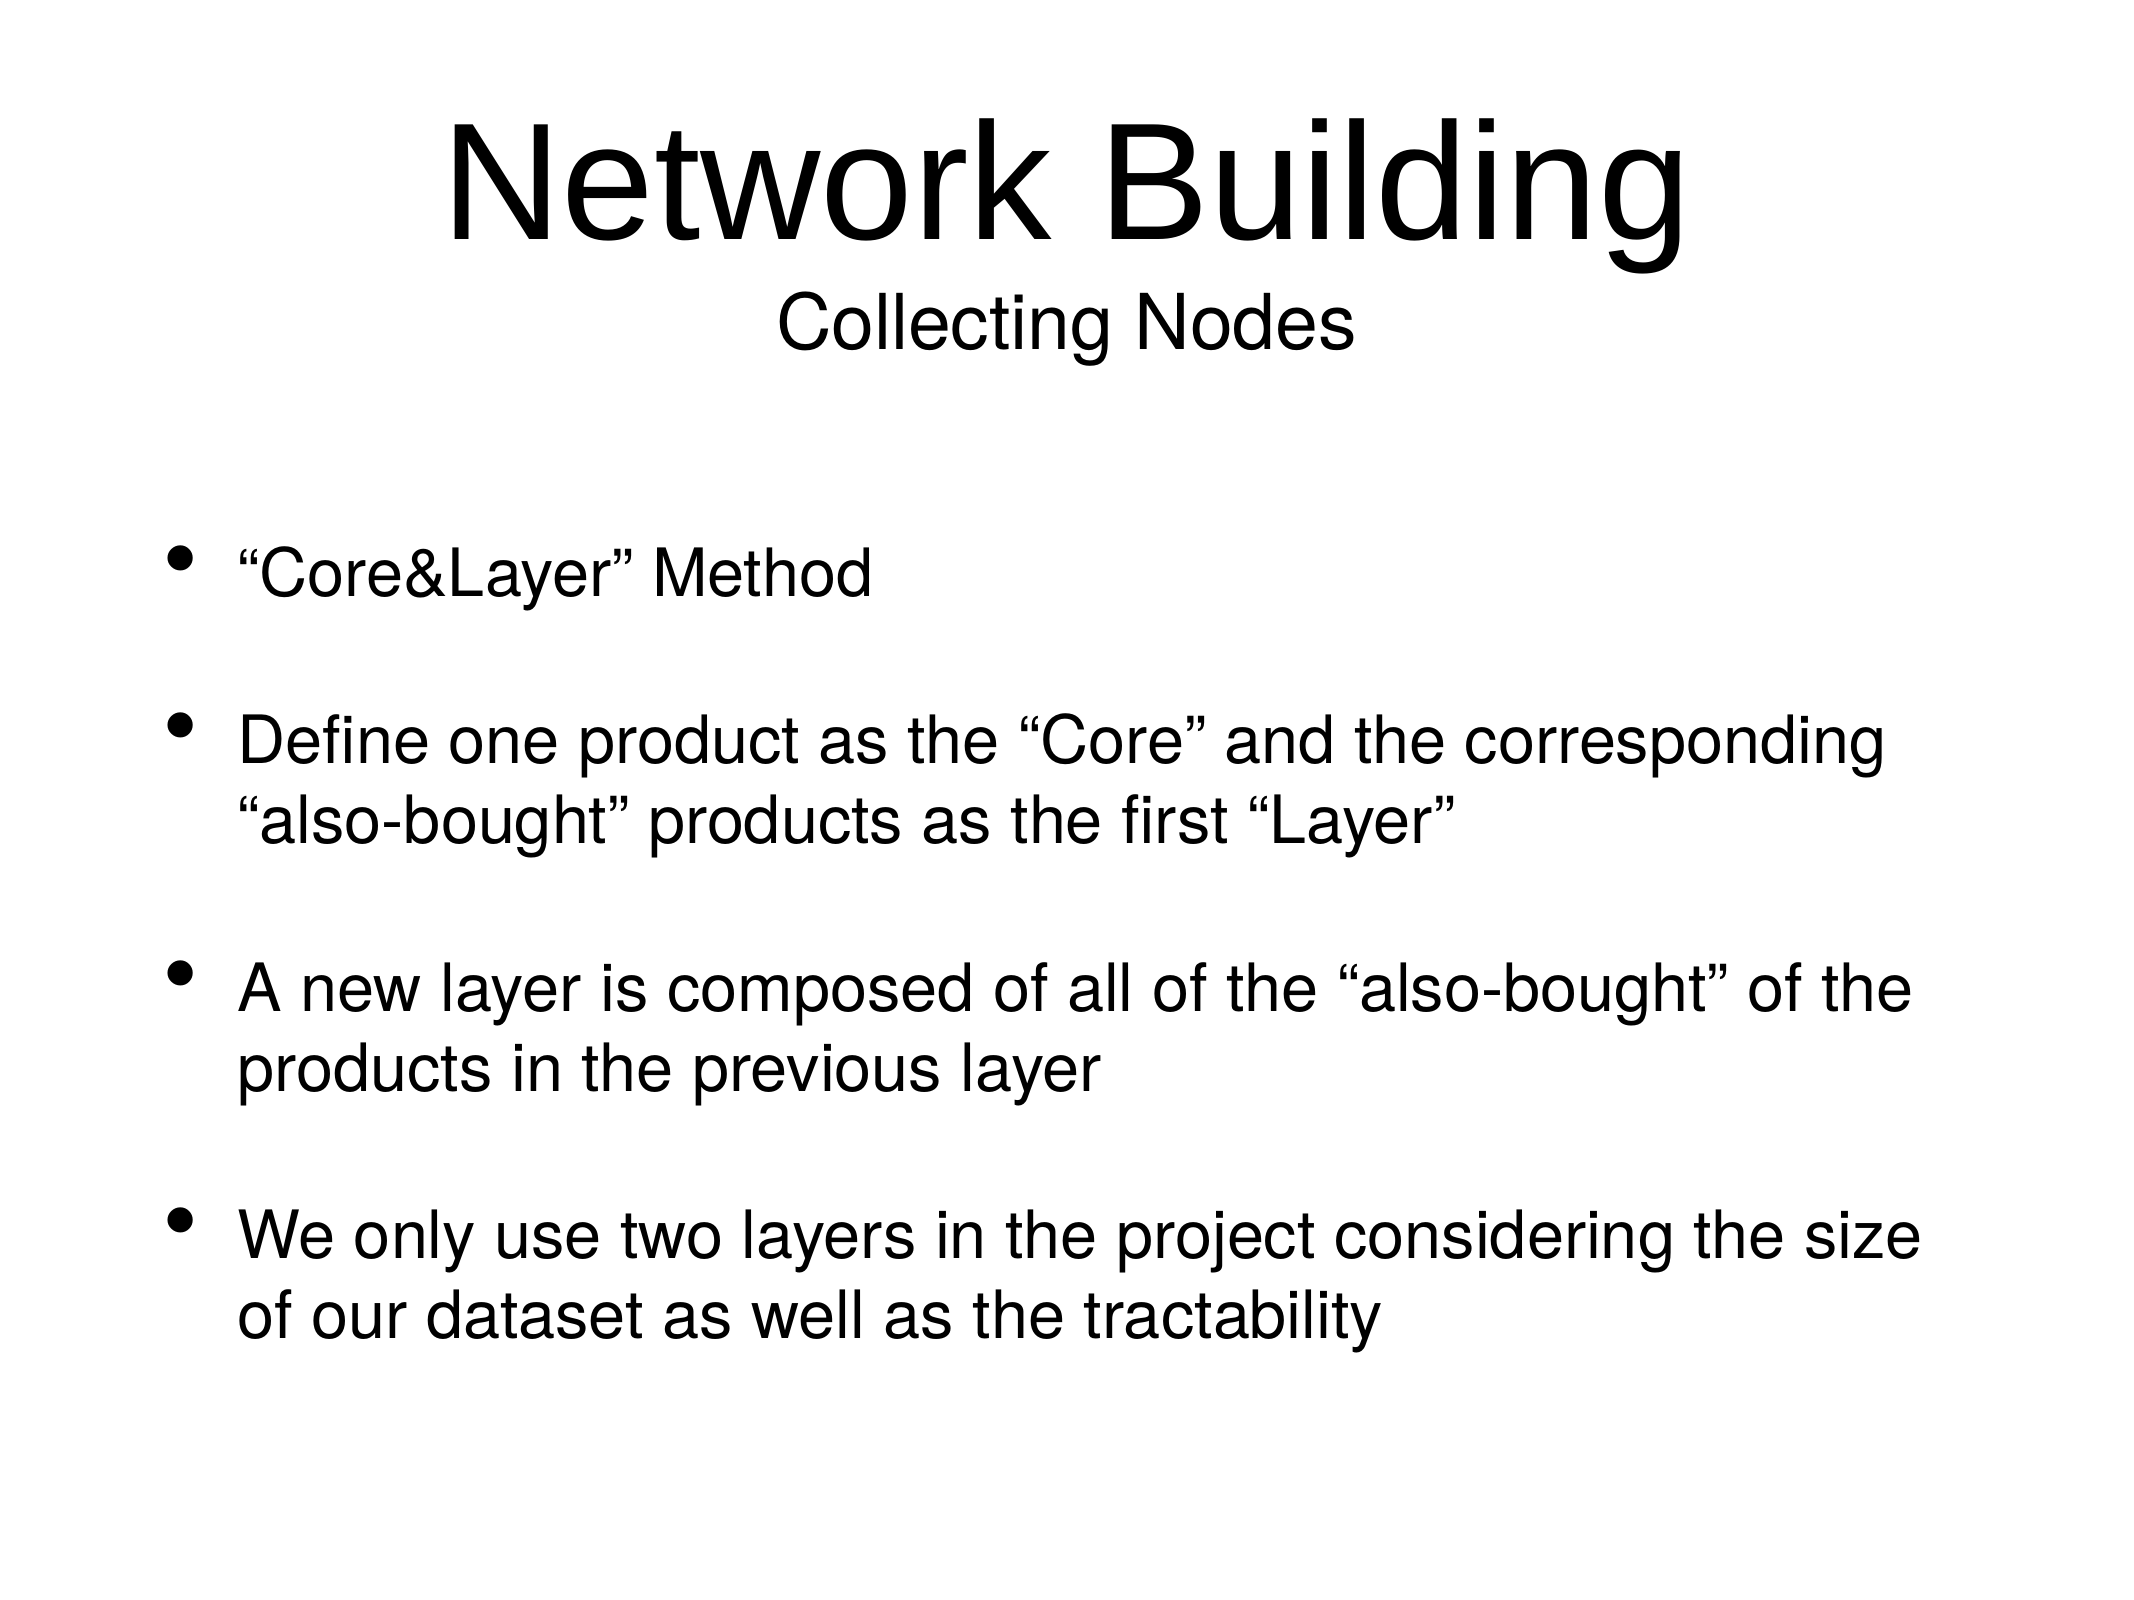

# Network Building
Collecting Nodes
“Core&Layer” Method
Define one product as the “Core” and the corresponding “also-bought” products as the first “Layer”
A new layer is composed of all of the “also-bought” of the products in the previous layer
We only use two layers in the project considering the size of our dataset as well as the tractability